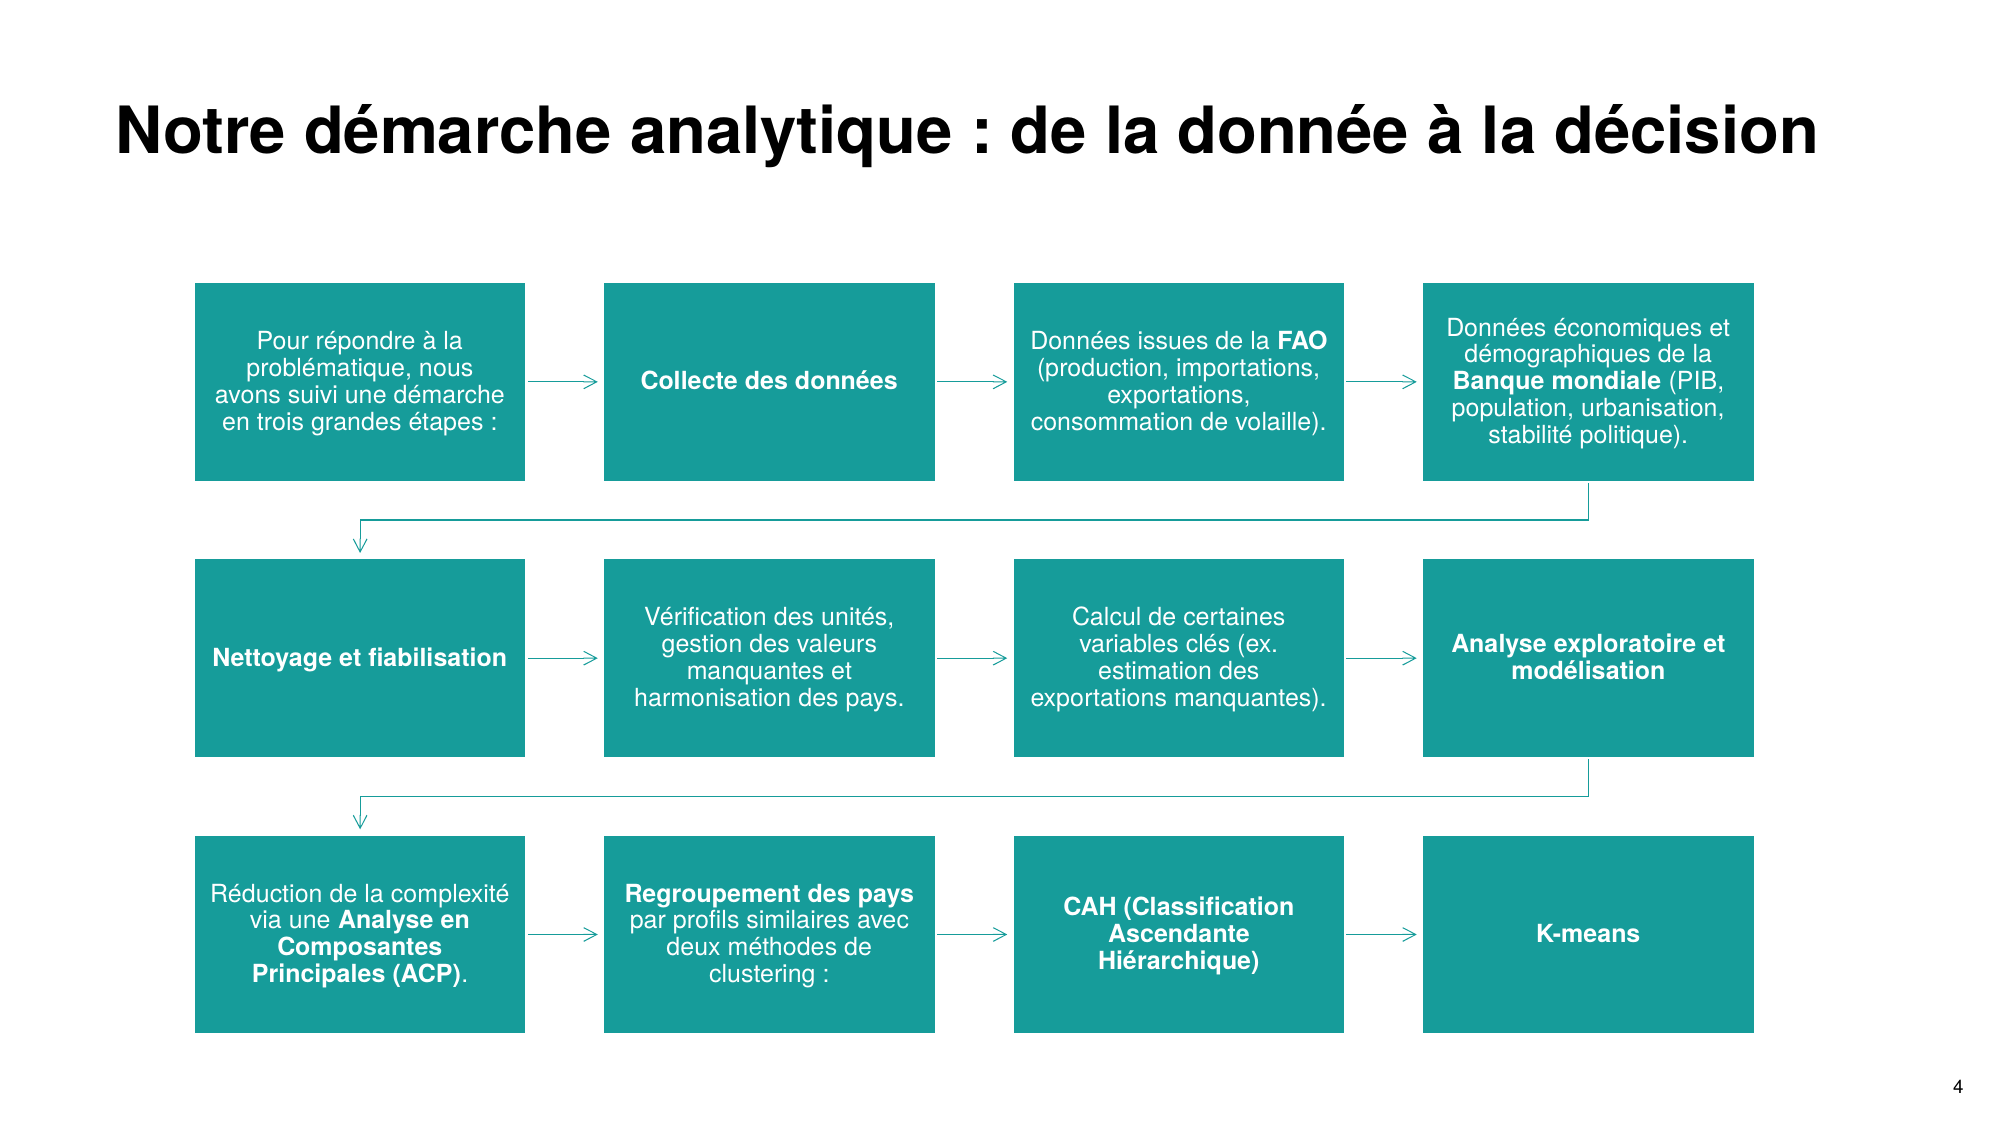

# Notre démarche analytique : de la donnée à la décision

Pour répondre à la problématique, nous avons suivi une démarche en trois grandes étapes :

Collecte des données

Données issues de la FAO (production, importations, exportations, consommation de volaille).

Données économiques et démographiques de la Banque mondiale (PIB, population, urbanisation, stabilité politique).

Nettoyage et fiabilisation

Vérification des unités, gestion des valeurs manquantes et harmonisation des pays.

Calcul de certaines variables clés (ex. estimation des exportations manquantes).

Analyse exploratoire et modélisation

Réduction de la complexité via une Analyse en Composantes Principales (ACP).

Regroupement des pays par profils similaires avec deux méthodes de clustering :

CAH (Classification Ascendante Hiérarchique)
K-means
4